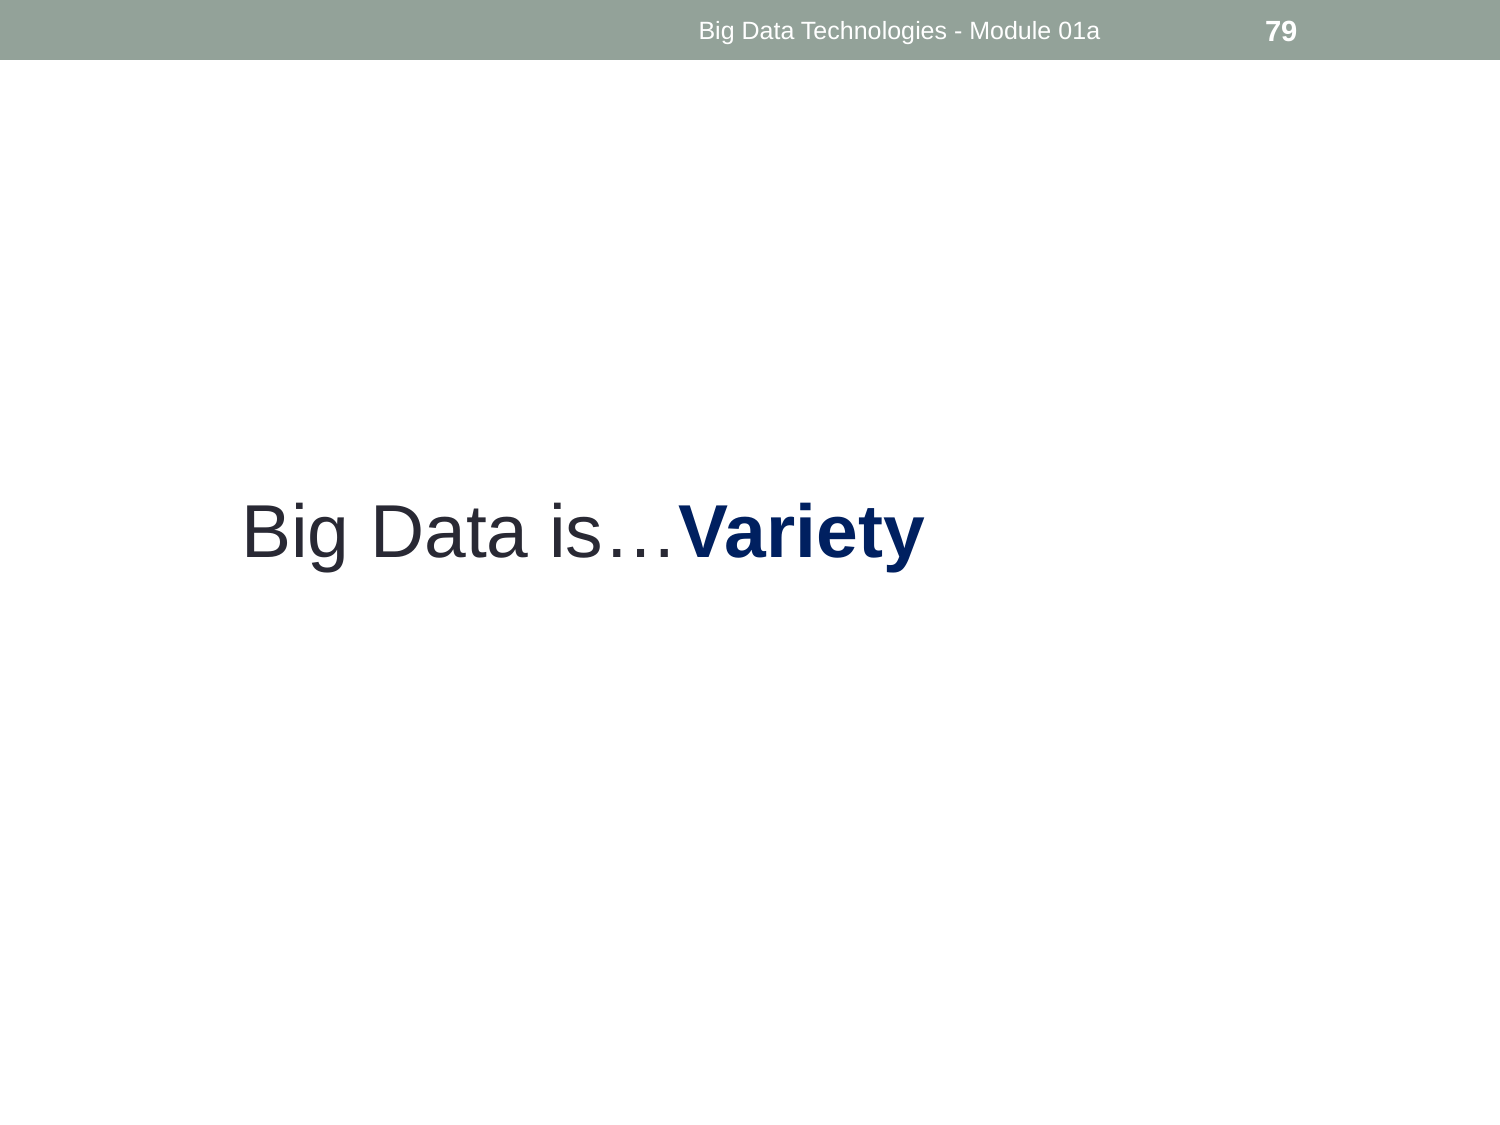

Big Data Technologies - Module 01a
79
Big Data is…Variety